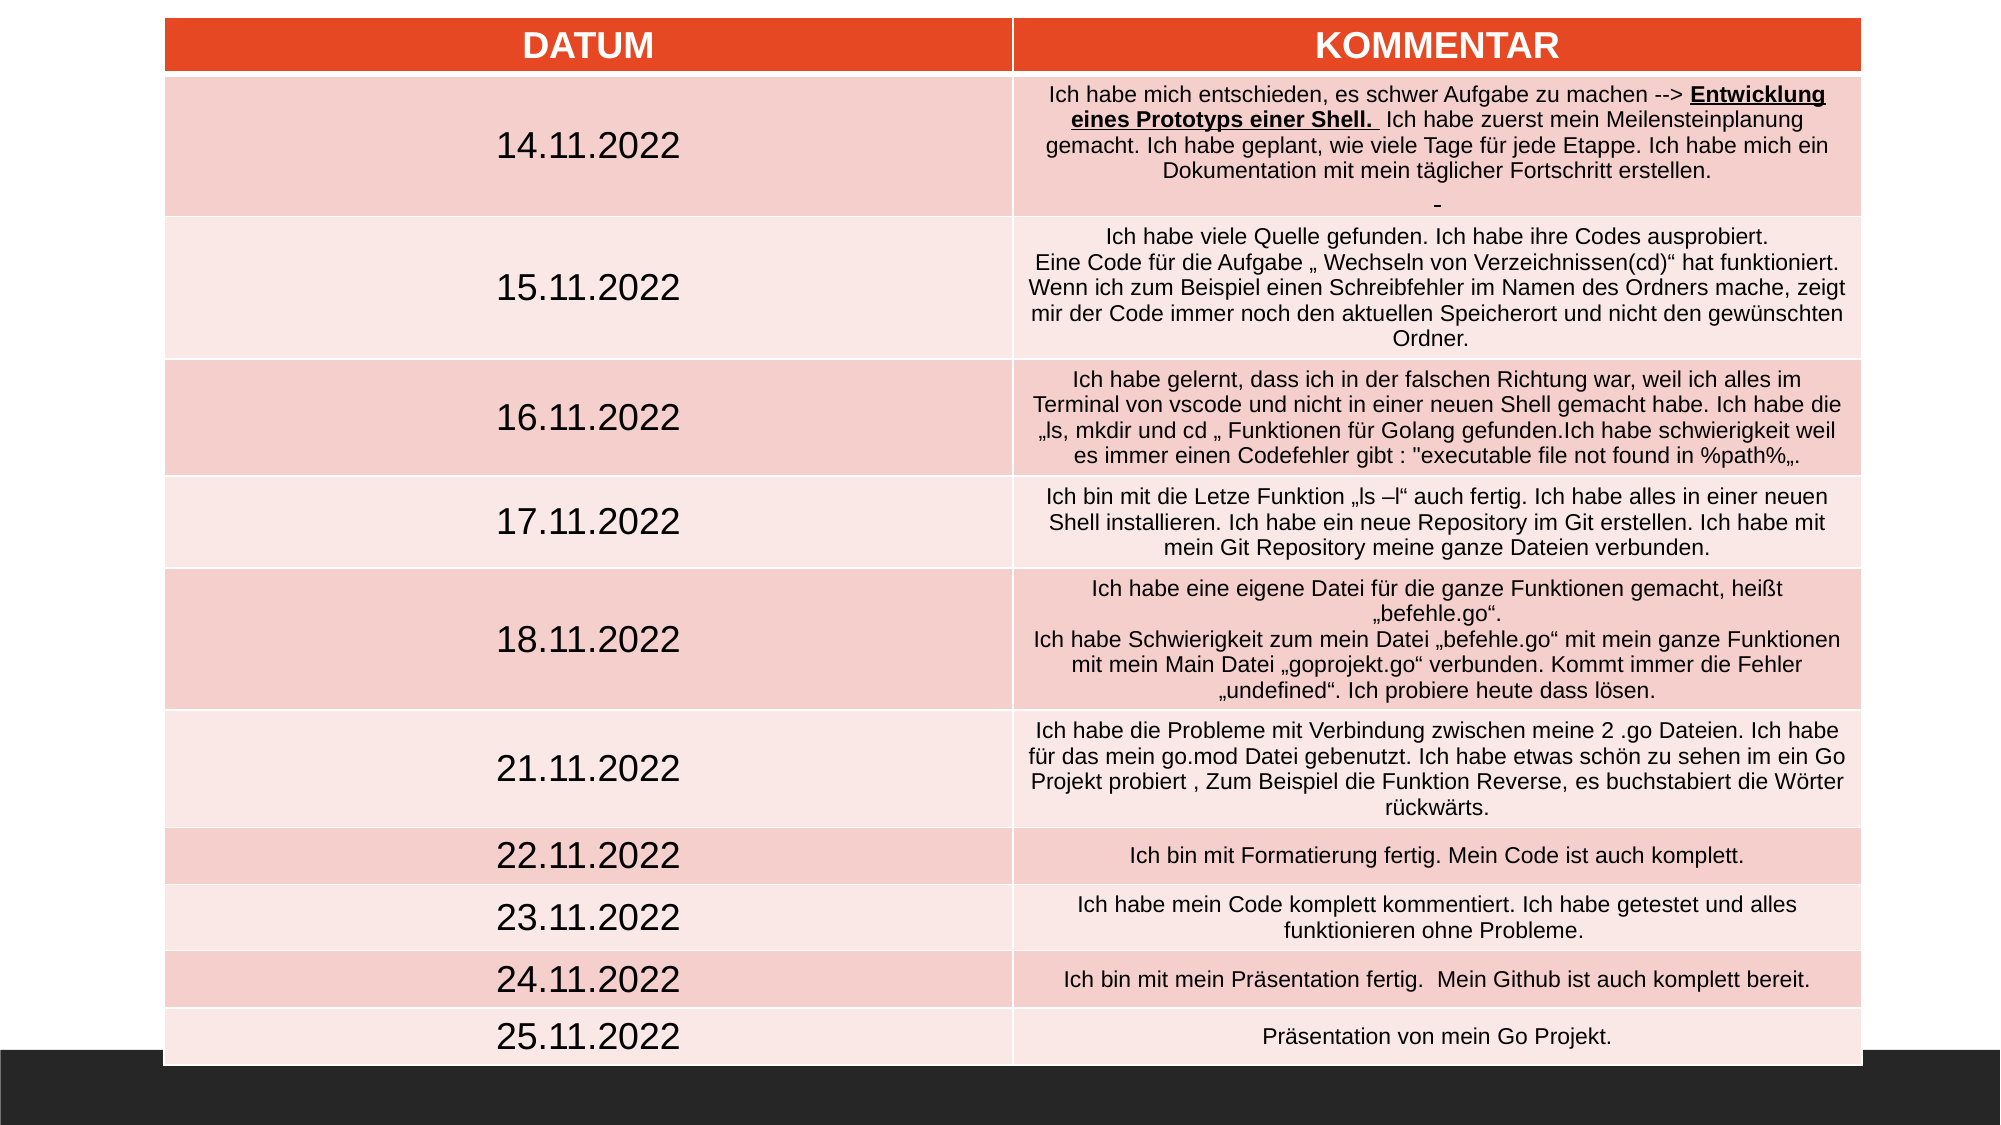

| DATUM | KOMMENTAR |
| --- | --- |
| 14.11.2022 | Ich habe mich entschieden, es schwer Aufgabe zu machen --> Entwicklung eines Prototyps einer Shell. Ich habe zuerst mein Meilensteinplanung gemacht. Ich habe geplant, wie viele Tage für jede Etappe. Ich habe mich ein Dokumentation mit mein täglicher Fortschritt erstellen. |
| 15.11.2022 | Ich habe viele Quelle gefunden. Ich habe ihre Codes ausprobiert. Eine Code für die Aufgabe „ Wechseln von Verzeichnissen(cd)“ hat funktioniert. Wenn ich zum Beispiel einen Schreibfehler im Namen des Ordners mache, zeigt mir der Code immer noch den aktuellen Speicherort und nicht den gewünschten Ordner. |
| 16.11.2022 | Ich habe gelernt, dass ich in der falschen Richtung war, weil ich alles im Terminal von vscode und nicht in einer neuen Shell gemacht habe. Ich habe die „ls, mkdir und cd „ Funktionen für Golang gefunden.Ich habe schwierigkeit weil es immer einen Codefehler gibt : "executable file not found in %path%„. |
| 17.11.2022 | Ich bin mit die Letze Funktion „ls –l“ auch fertig. Ich habe alles in einer neuen Shell installieren. Ich habe ein neue Repository im Git erstellen. Ich habe mit mein Git Repository meine ganze Dateien verbunden. |
| 18.11.2022 | Ich habe eine eigene Datei für die ganze Funktionen gemacht, heißt „befehle.go“. Ich habe Schwierigkeit zum mein Datei „befehle.go“ mit mein ganze Funktionen mit mein Main Datei „goprojekt.go“ verbunden. Kommt immer die Fehler „undefined“. Ich probiere heute dass lösen. |
| 21.11.2022 | Ich habe die Probleme mit Verbindung zwischen meine 2 .go Dateien. Ich habe für das mein go.mod Datei gebenutzt. Ich habe etwas schön zu sehen im ein Go Projekt probiert , Zum Beispiel die Funktion Reverse, es buchstabiert die Wörter rückwärts. |
| 22.11.2022 | Ich bin mit Formatierung fertig. Mein Code ist auch komplett. |
| 23.11.2022 | Ich habe mein Code komplett kommentiert. Ich habe getestet und alles funktionieren ohne Probleme. |
| 24.11.2022 | Ich bin mit mein Präsentation fertig. Mein Github ist auch komplett bereit. |
| 25.11.2022 | Präsentation von mein Go Projekt. |